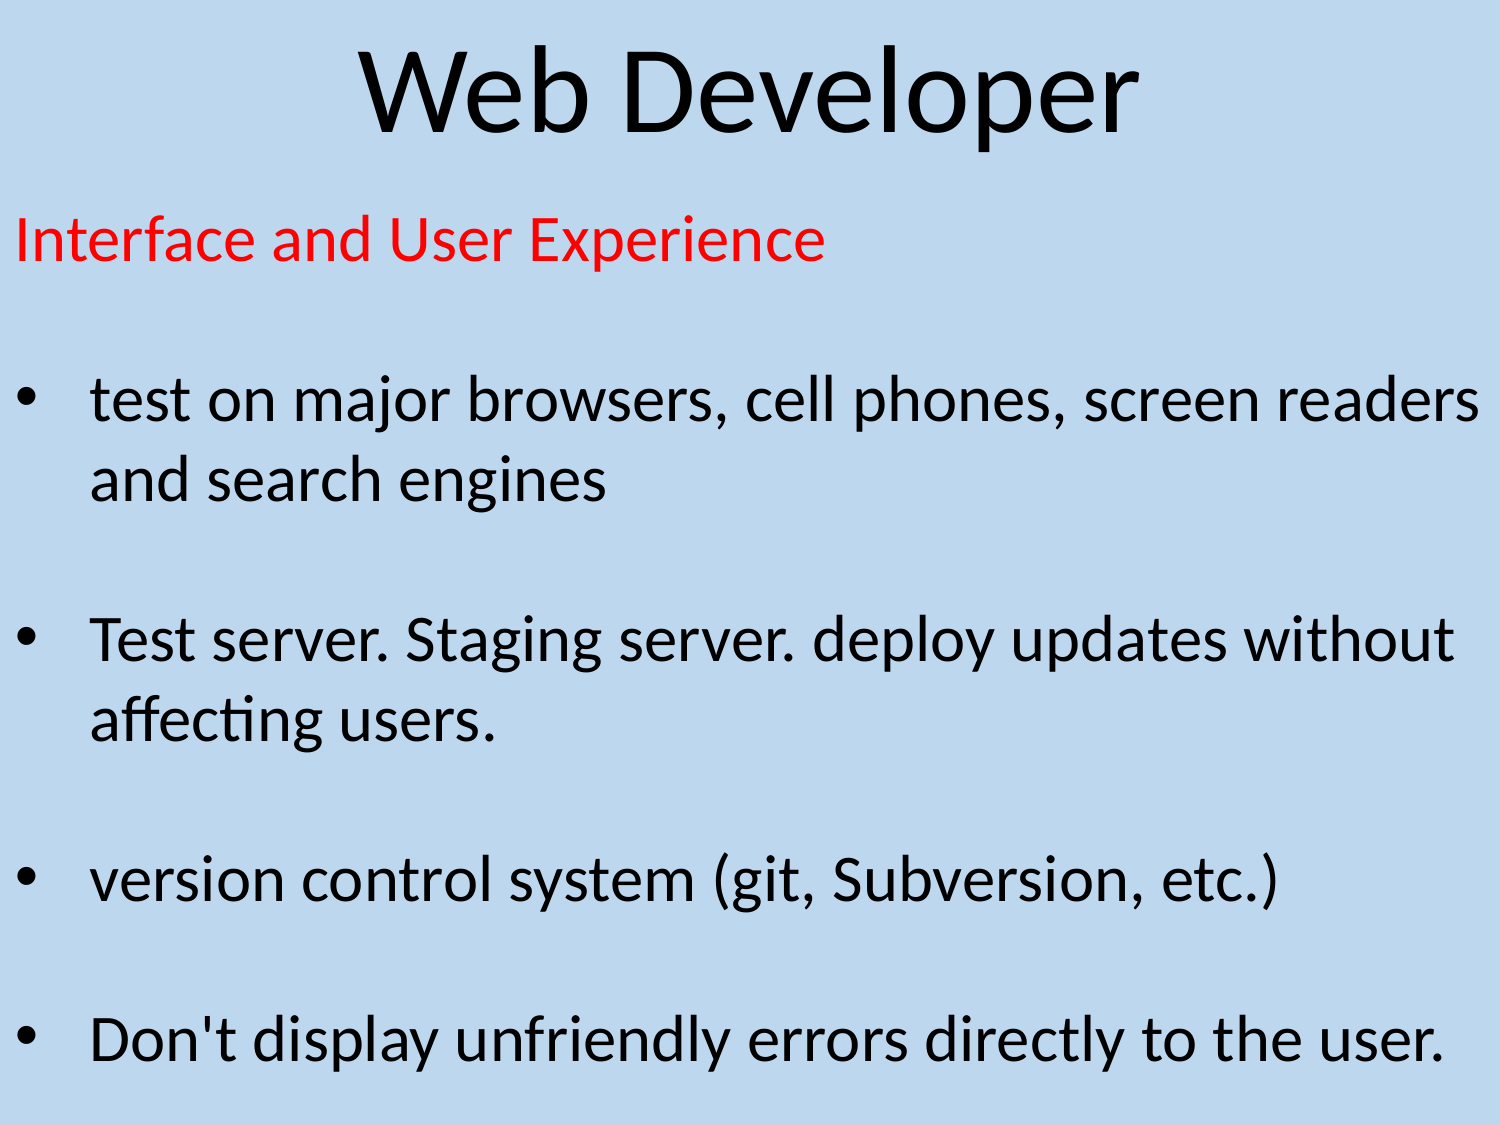

Web Developer
Interface and User Experience

test on major browsers, cell phones, screen readers and search engines

Test server. Staging server. deploy updates without affecting users.

version control system (git, Subversion, etc.)

Don't display unfriendly errors directly to the user.